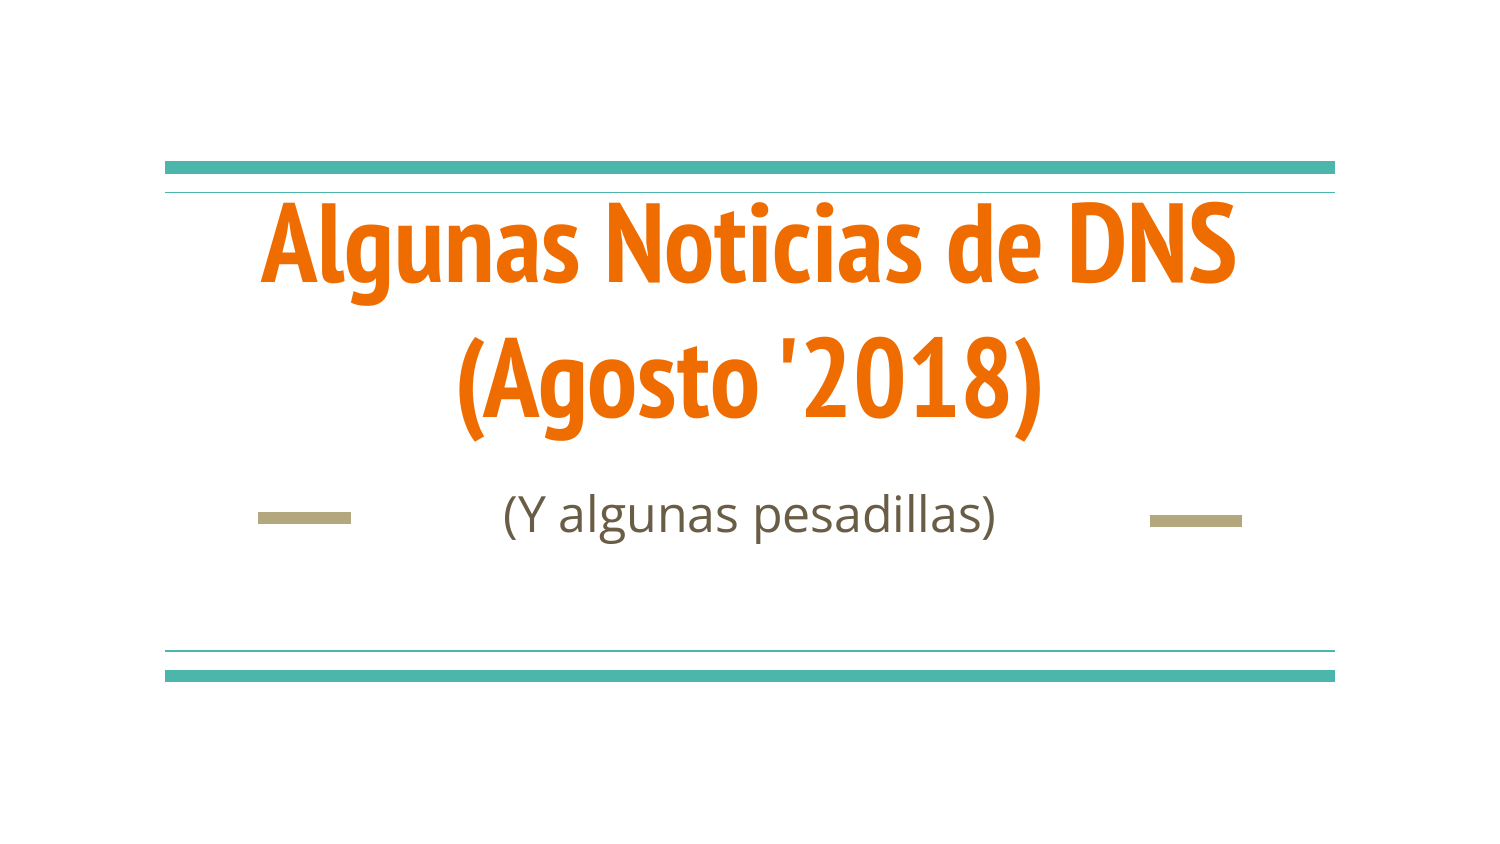

# Algunas Noticias de DNS (Agosto '2018)
(Y algunas pesadillas)